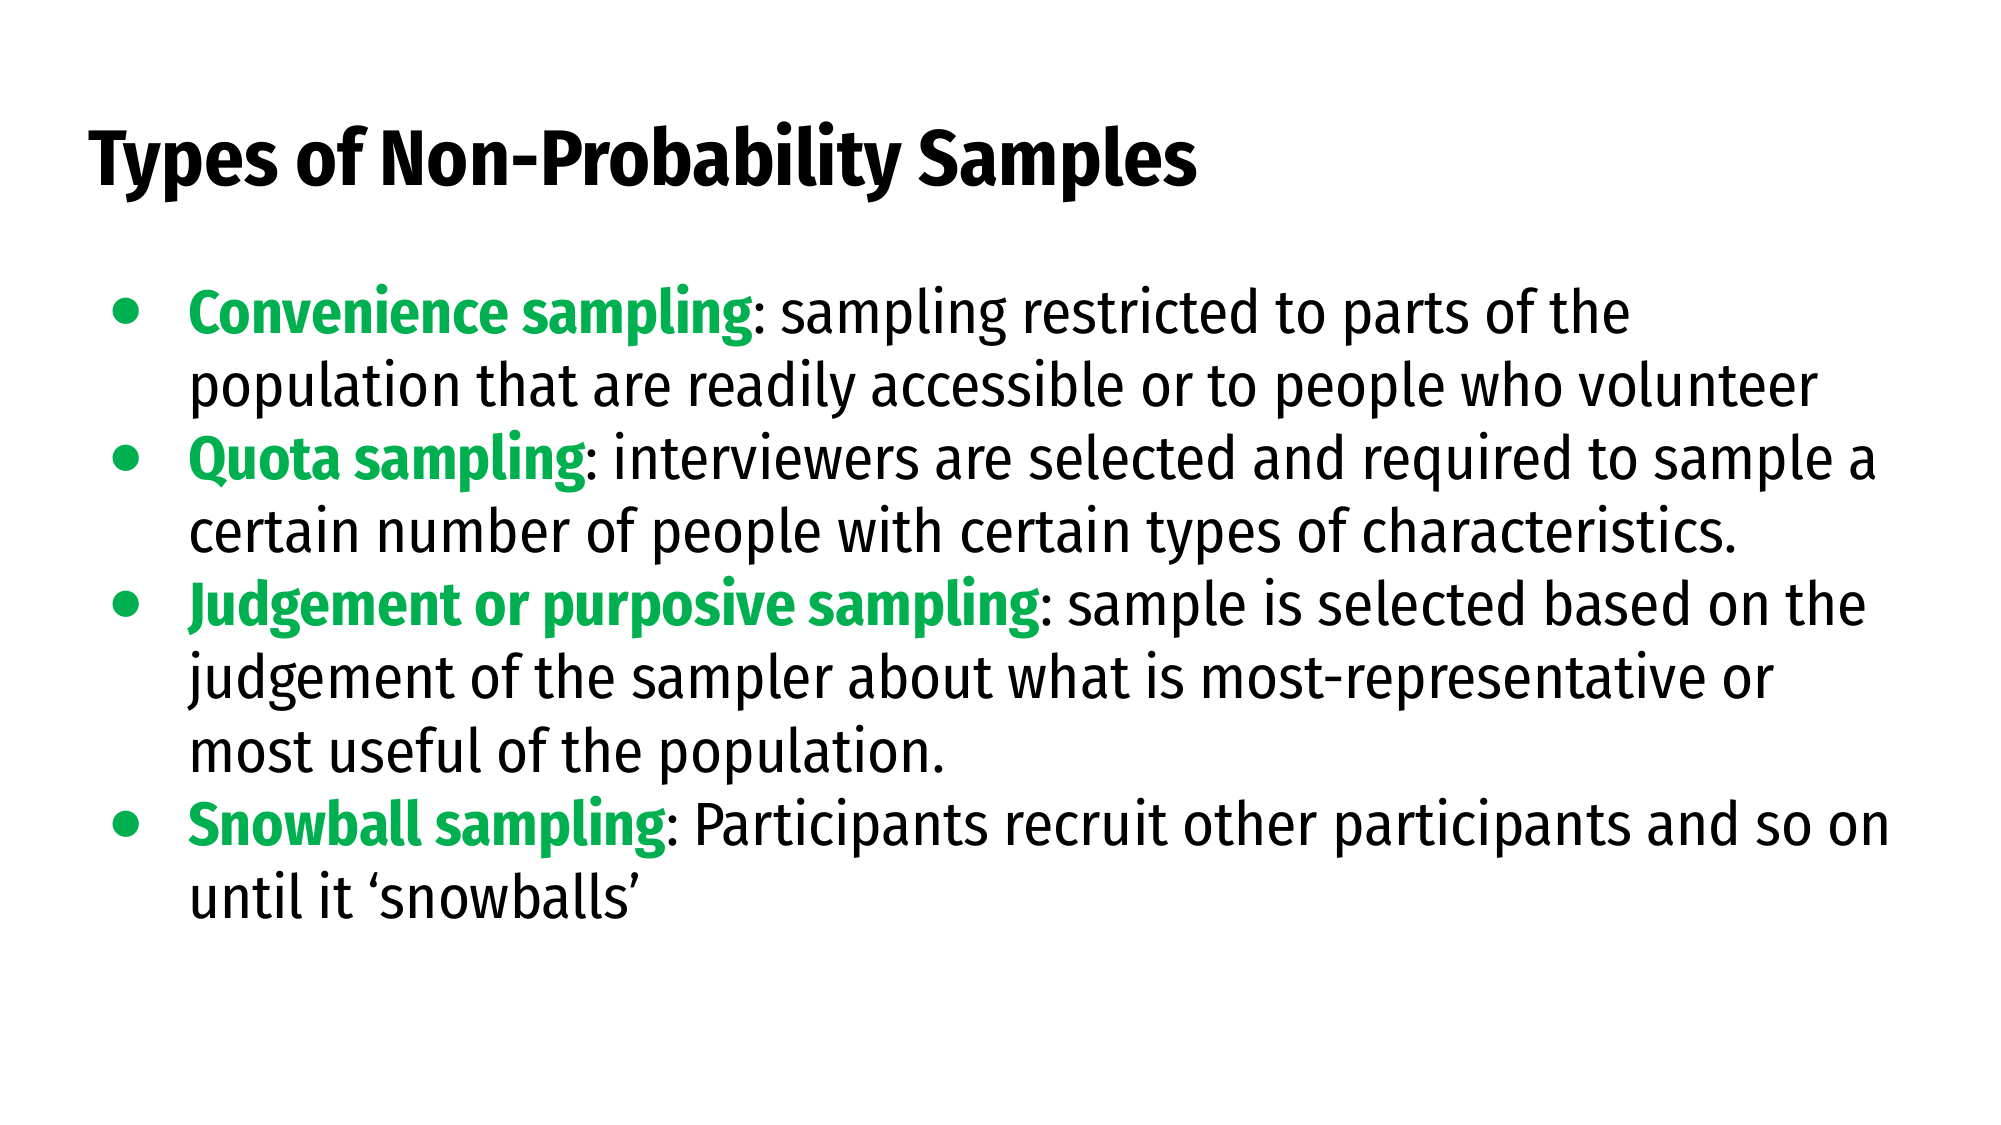

# Types of Non-Probability Samples
Convenience sampling: sampling restricted to parts of the population that are readily accessible or to people who volunteer
Quota sampling: interviewers are selected and required to sample a certain number of people with certain types of characteristics.
Judgement or purposive sampling: sample is selected based on the judgement of the sampler about what is most-representative or most useful of the population.
Snowball sampling: Participants recruit other participants and so on until it ‘snowballs’